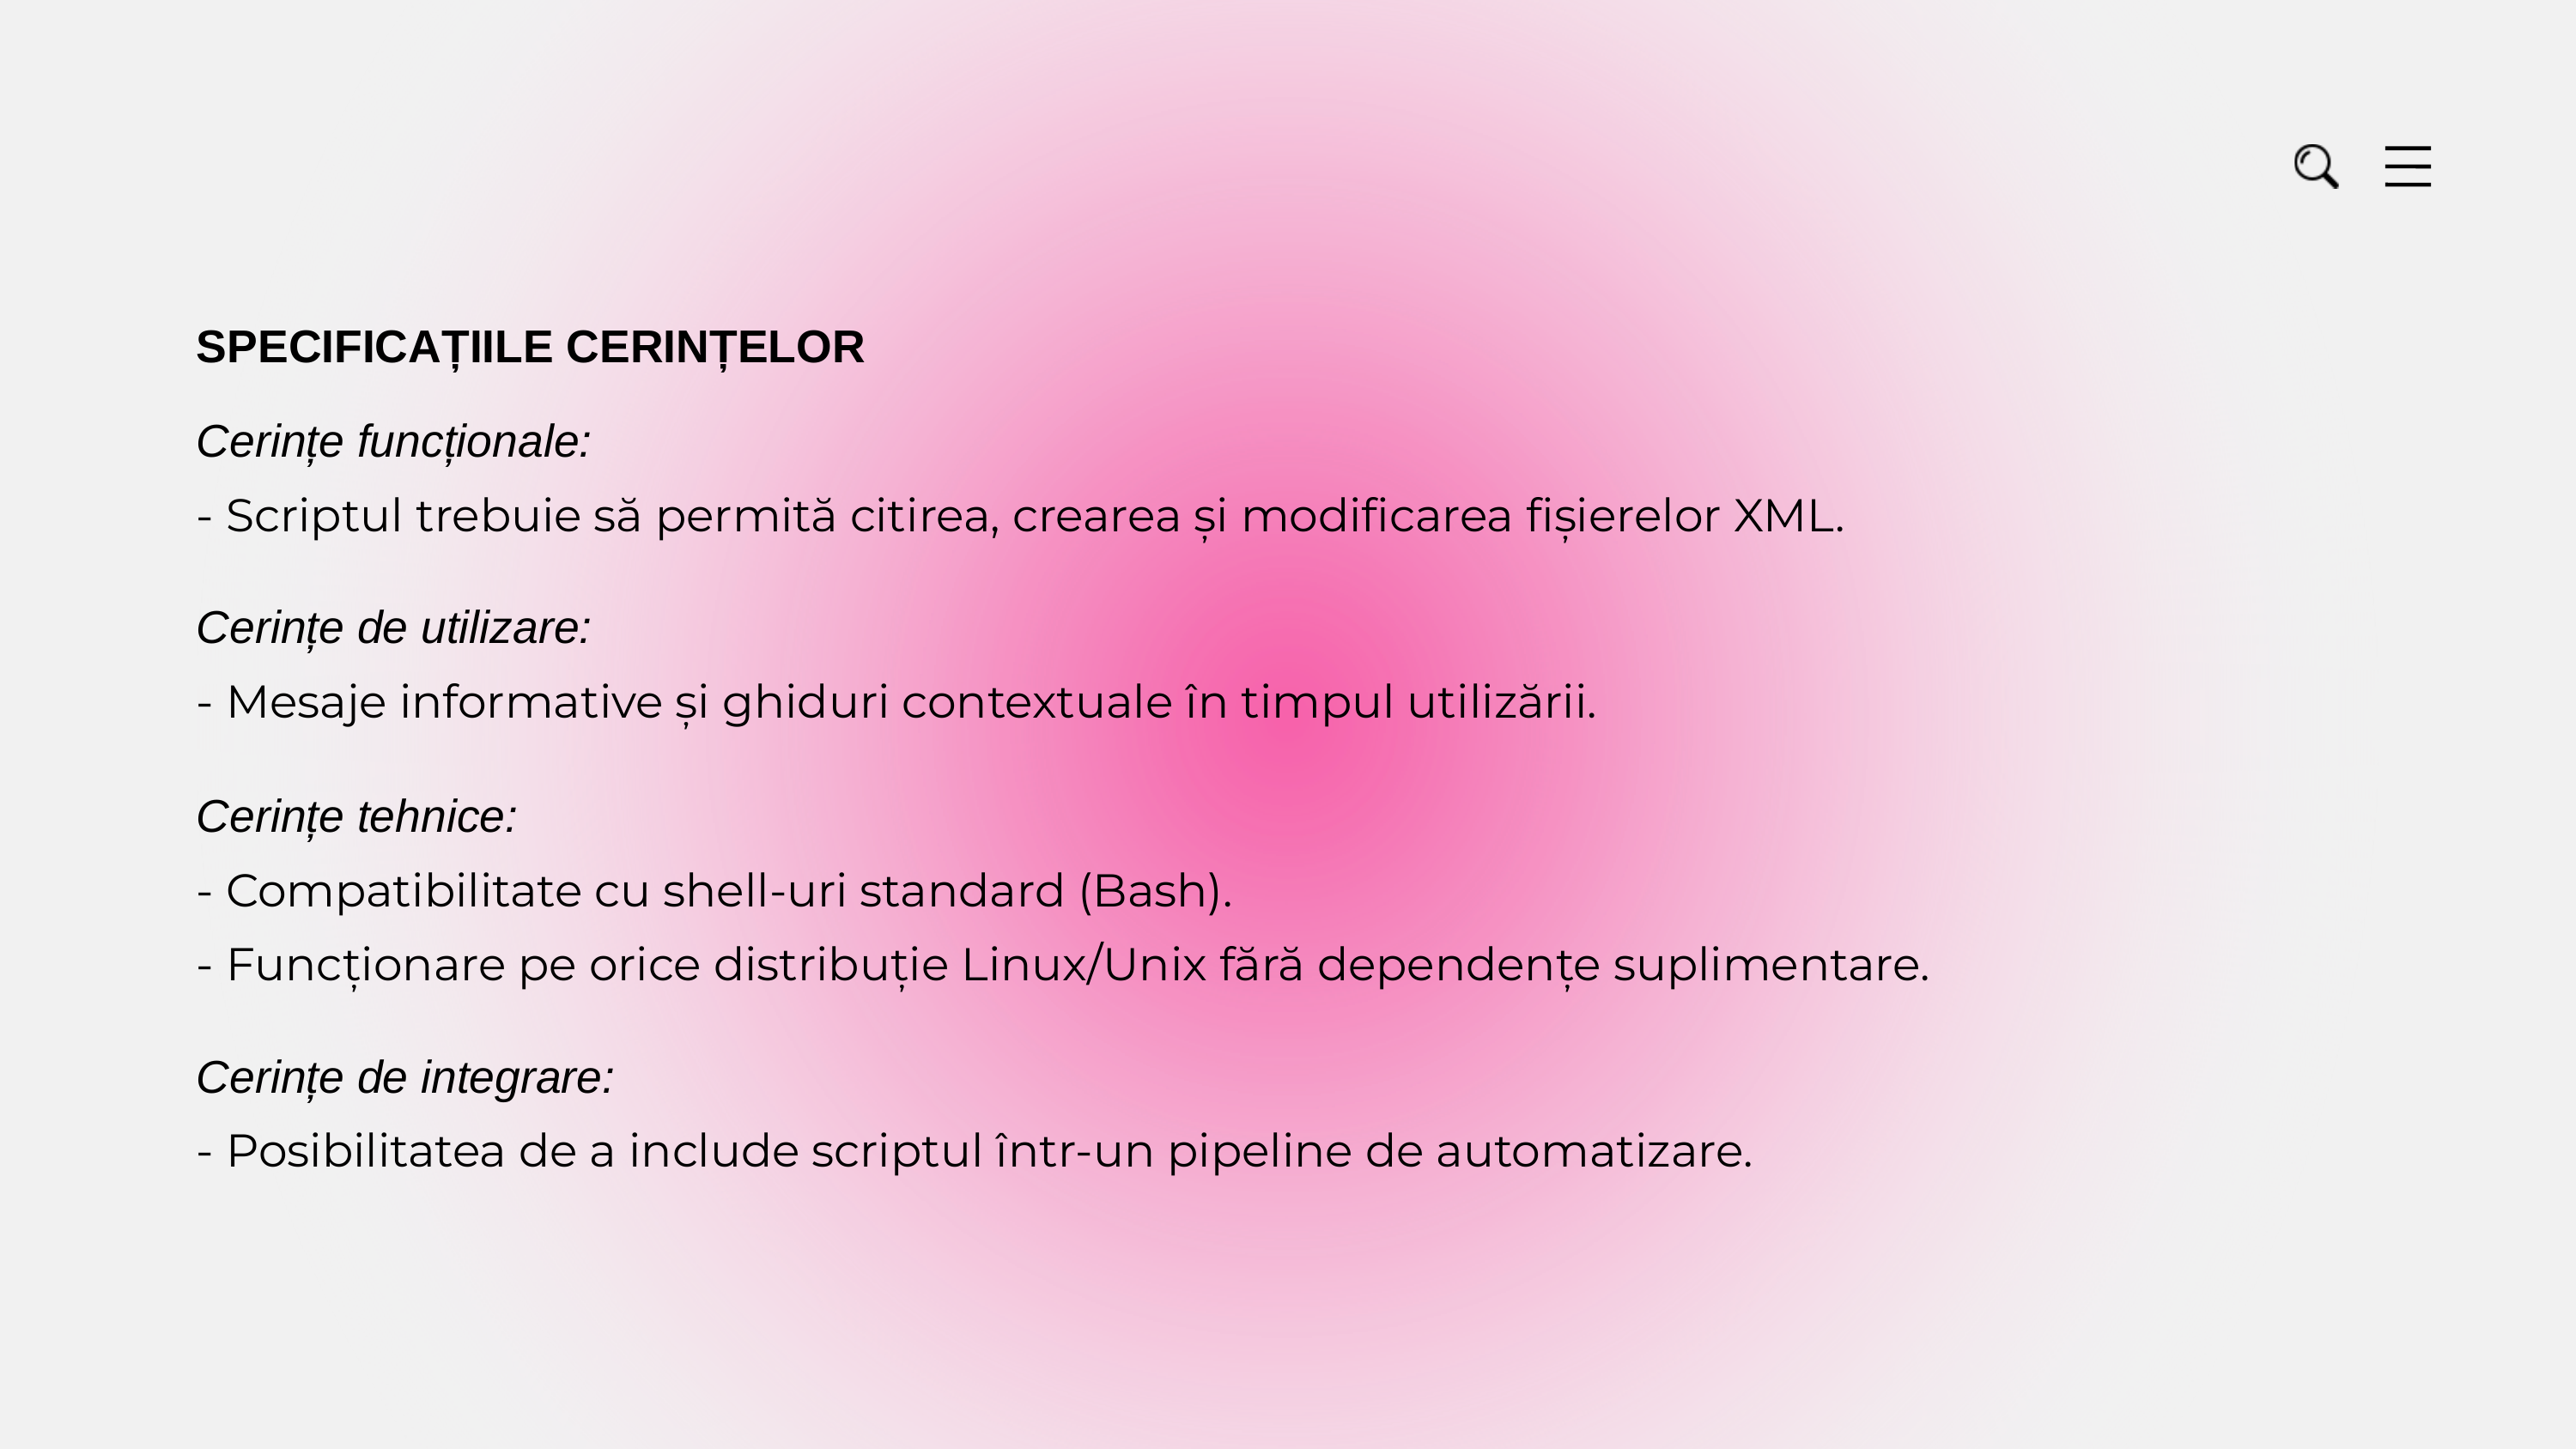

SPECIFICAȚIILE CERINȚELOR

Cerințe funcționale:
- Scriptul trebuie să permită citirea, crearea și modificarea fișierelor XML.

Cerințe de utilizare:
- Mesaje informative și ghiduri contextuale în timpul utilizării.

Cerințe tehnice:
- Compatibilitate cu shell-uri standard (Bash).
- Funcționare pe orice distribuție Linux/Unix fără dependențe suplimentare.

Cerințe de integrare:
- Posibilitatea de a include scriptul într-un pipeline de automatizare.